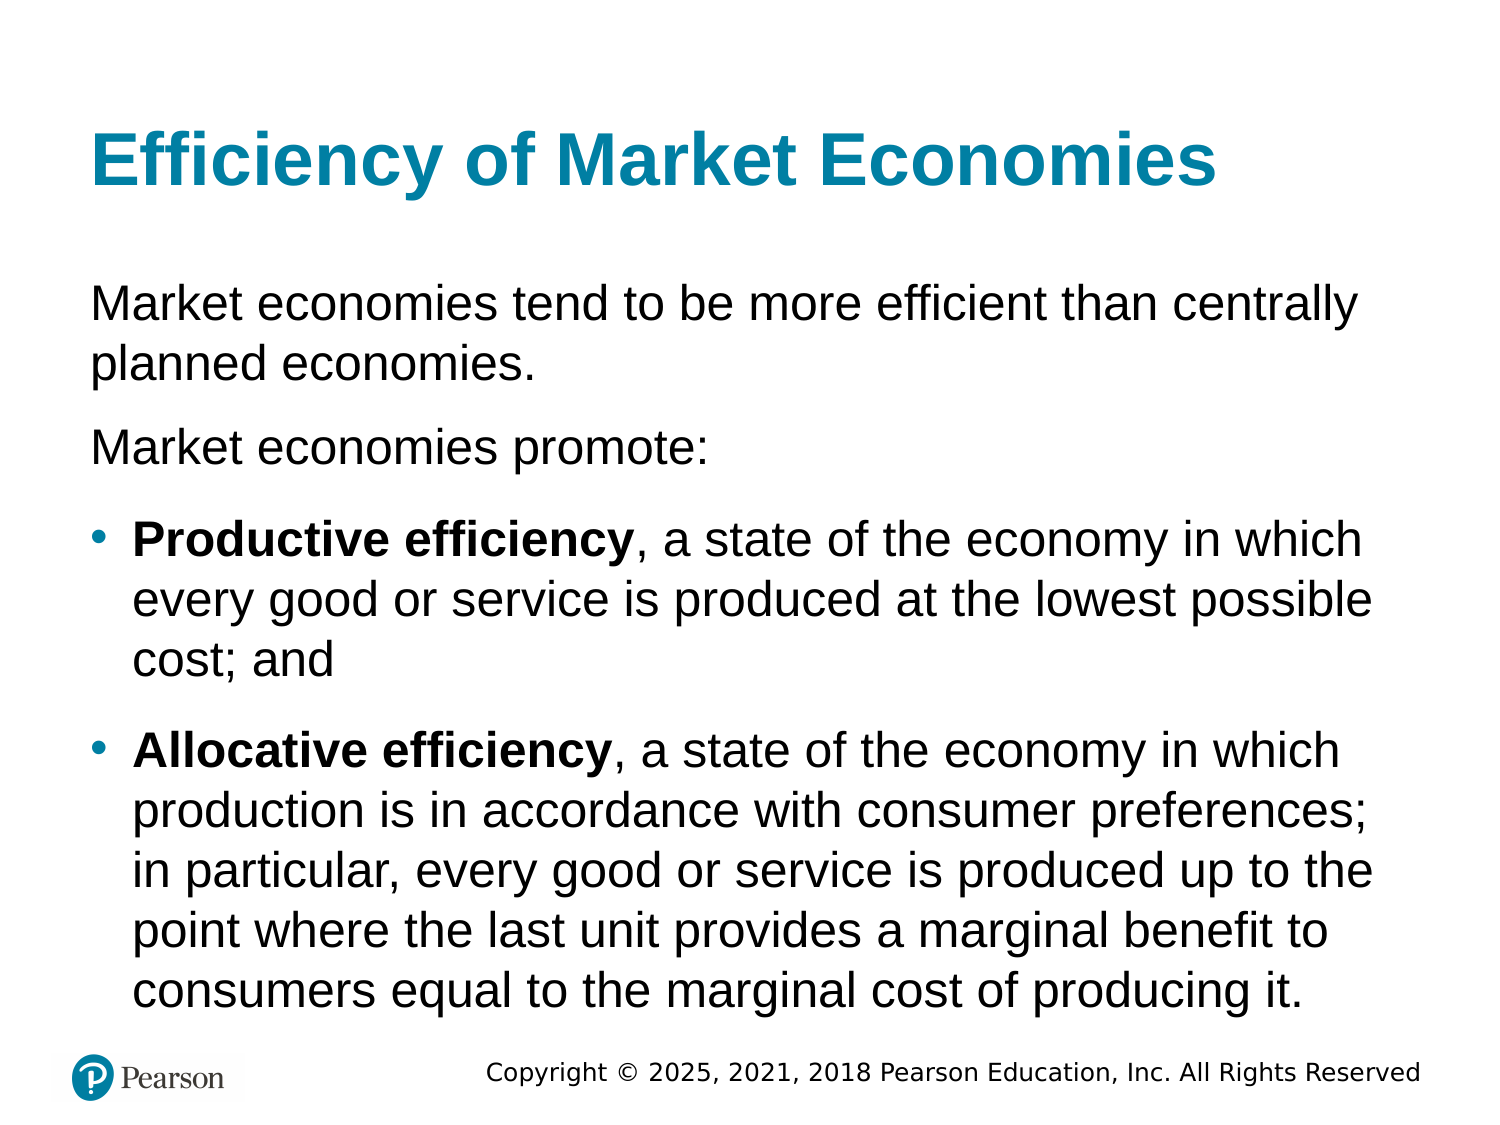

# Efficiency of Market Economies
Market economies tend to be more efficient than centrally planned economies.
Market economies promote:
Productive efficiency, a state of the economy in which every good or service is produced at the lowest possible cost; and
Allocative efficiency, a state of the economy in which production is in accordance with consumer preferences; in particular, every good or service is produced up to the point where the last unit provides a marginal benefit to consumers equal to the marginal cost of producing it.